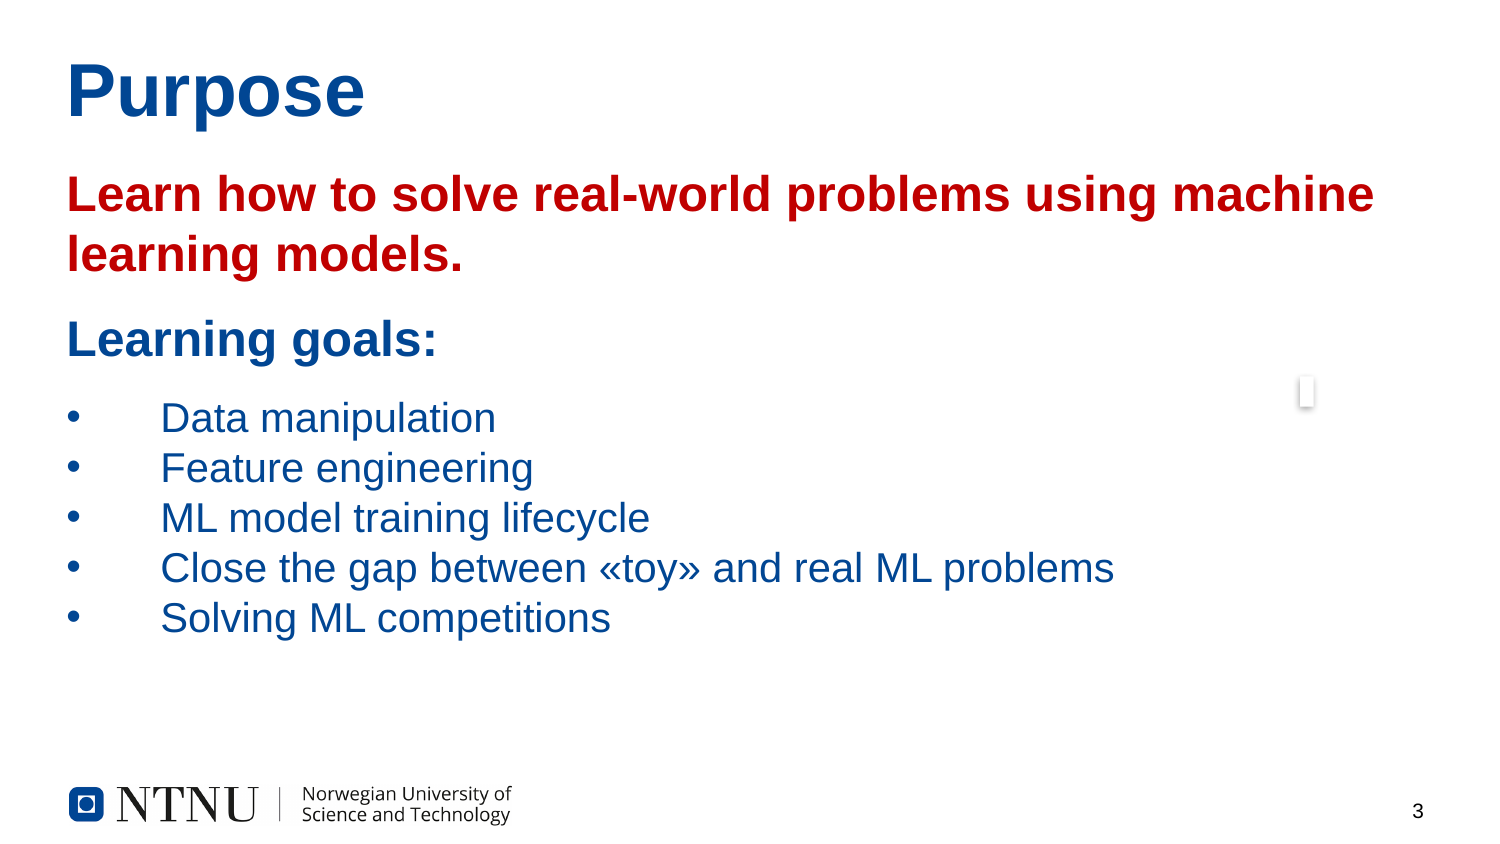

# Purpose
Learn how to solve real-world problems using machine learning models.
Learning goals:
Data manipulation
Feature engineering
ML model training lifecycle
Close the gap between «toy» and real ML problems
Solving ML competitions